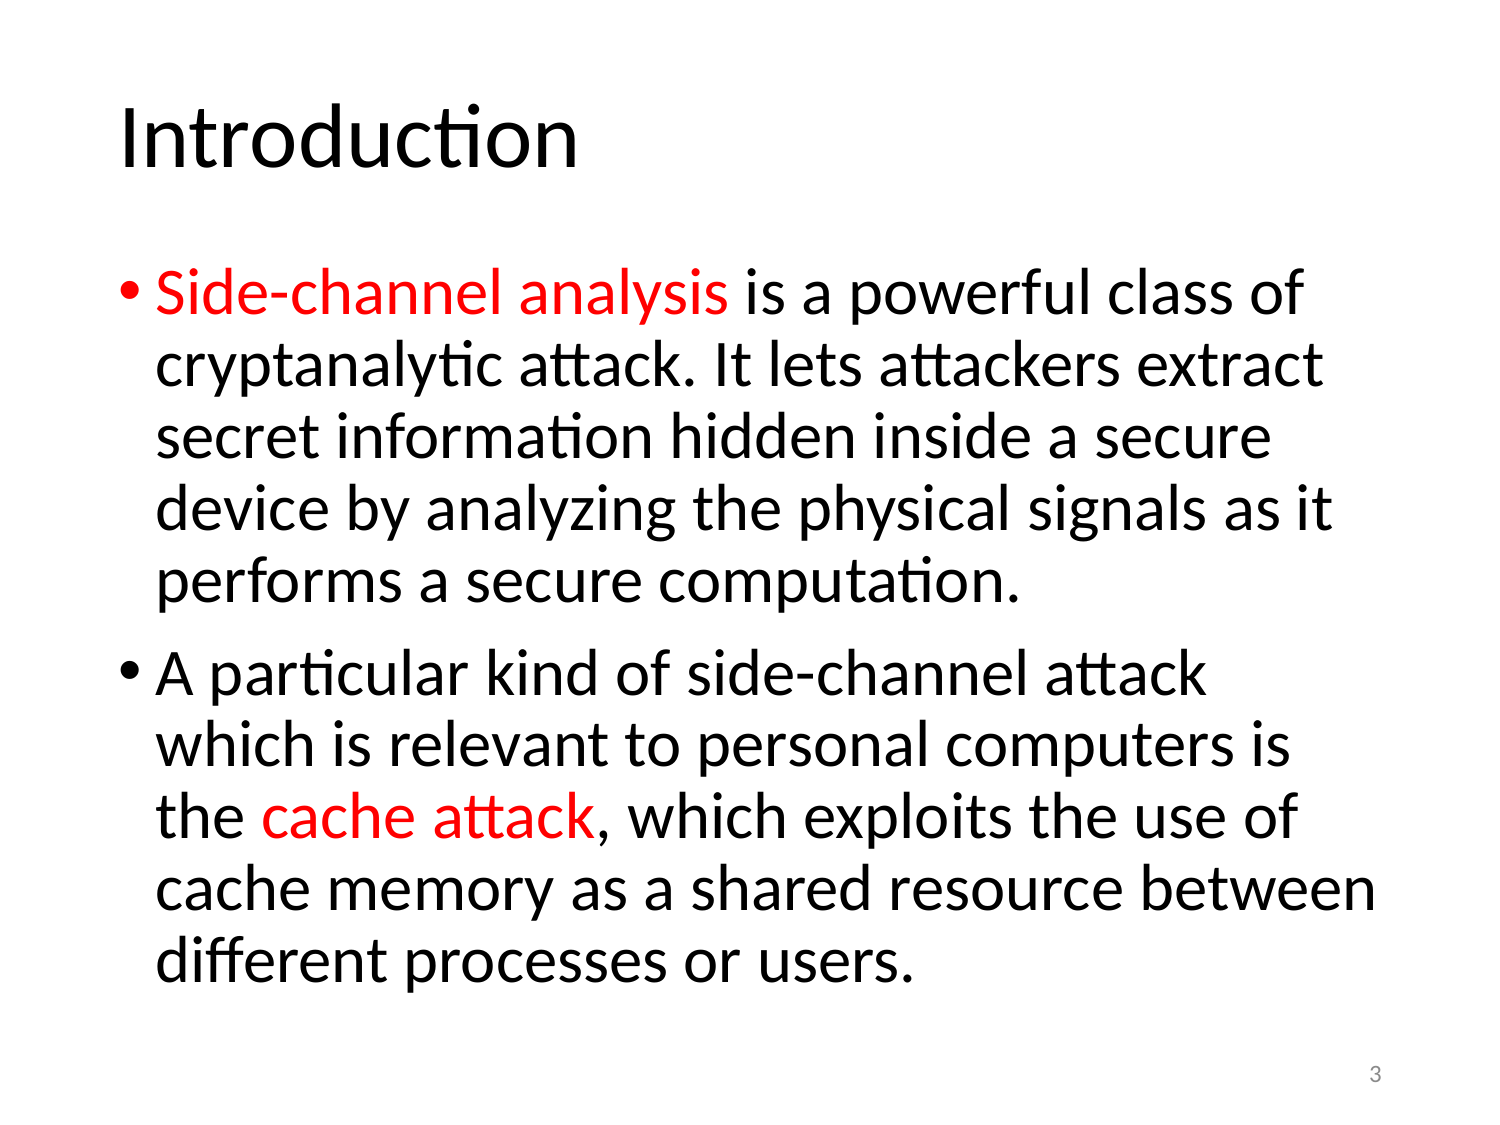

# Introduction
Side-channel analysis is a powerful class of cryptanalytic attack. It lets attackers extract secret information hidden inside a secure device by analyzing the physical signals as it performs a secure computation.
A particular kind of side-channel attack which is relevant to personal computers is the cache attack, which exploits the use of cache memory as a shared resource between different processes or users.
3